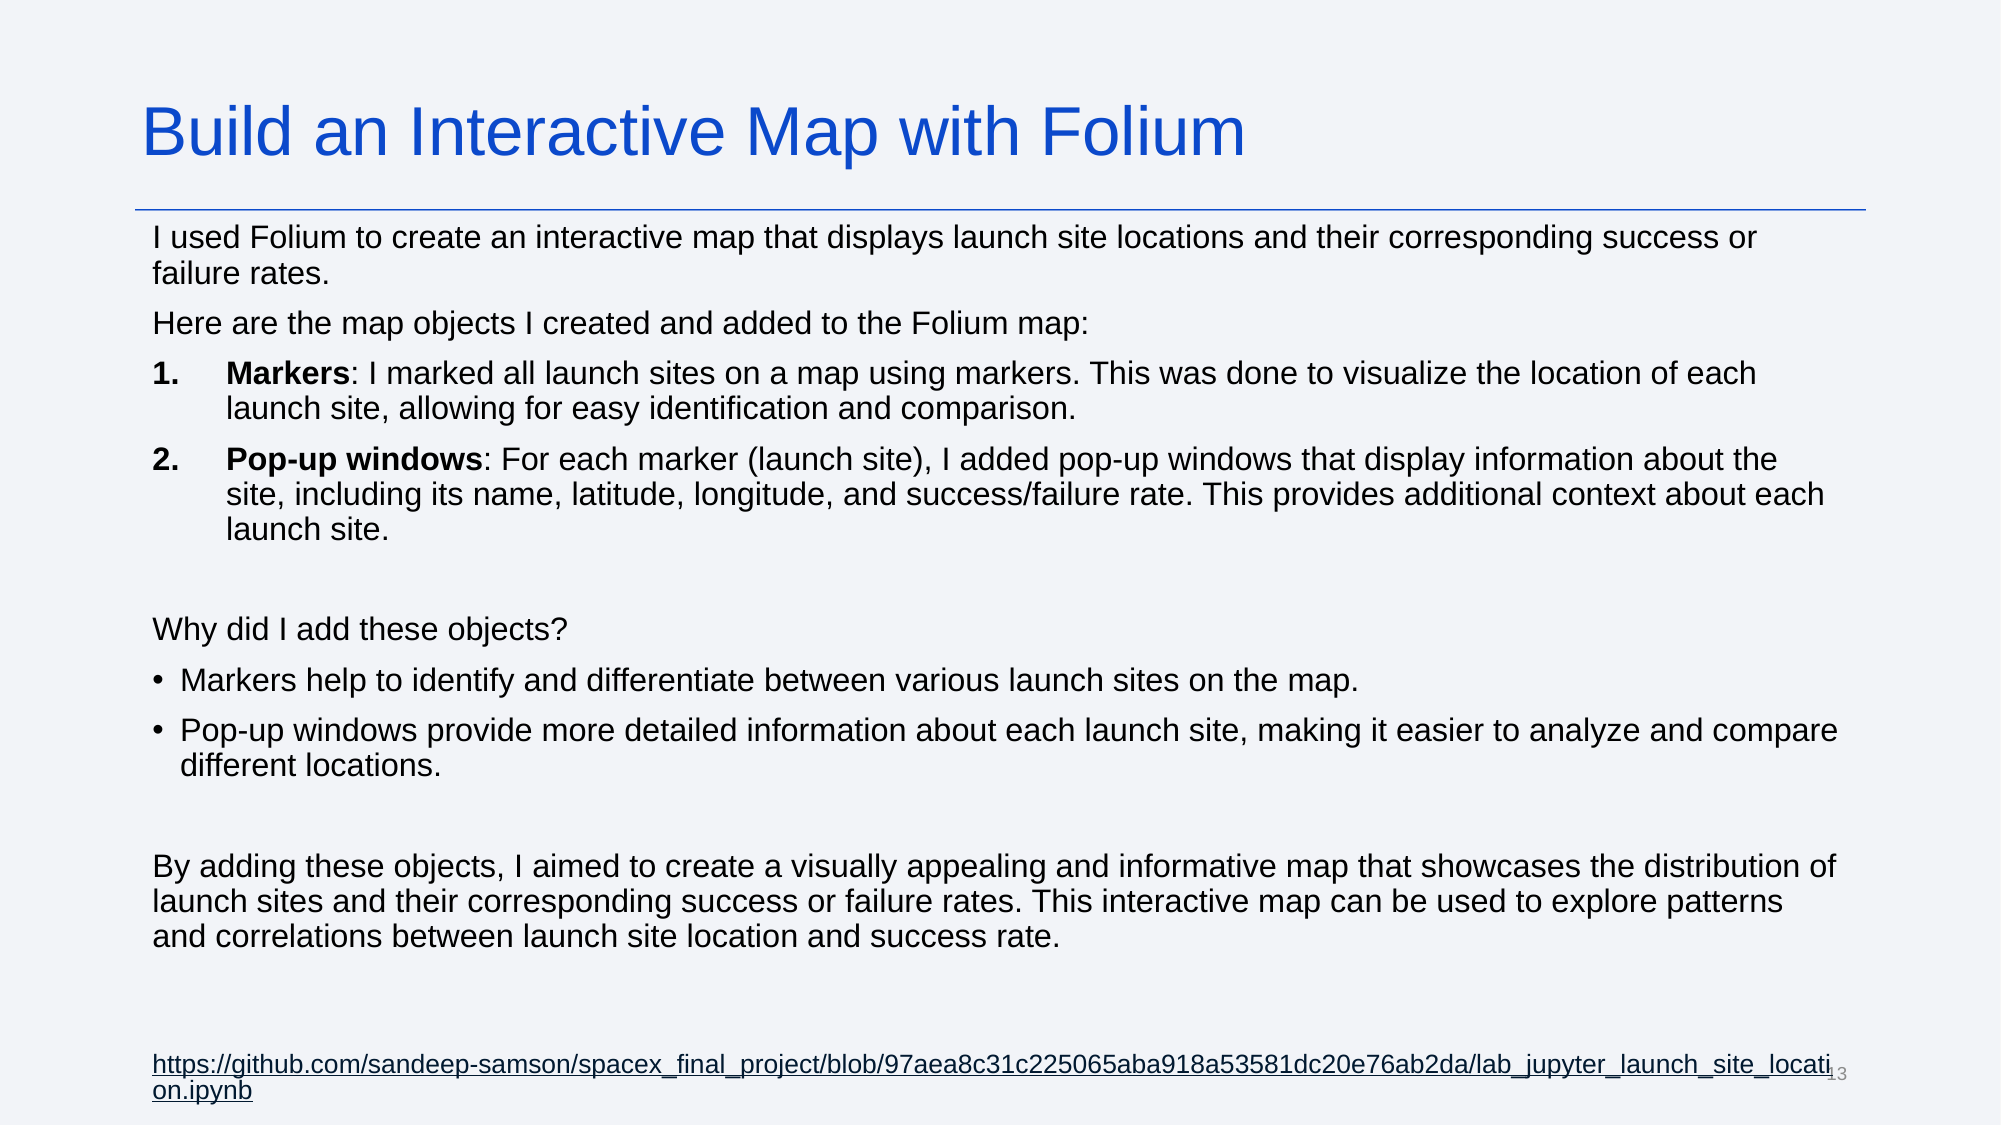

Build an Interactive Map with Folium
I used Folium to create an interactive map that displays launch site locations and their corresponding success or failure rates.
Here are the map objects I created and added to the Folium map:
Markers: I marked all launch sites on a map using markers. This was done to visualize the location of each launch site, allowing for easy identification and comparison.
Pop-up windows: For each marker (launch site), I added pop-up windows that display information about the site, including its name, latitude, longitude, and success/failure rate. This provides additional context about each launch site.

Why did I add these objects?
Markers help to identify and differentiate between various launch sites on the map.
Pop-up windows provide more detailed information about each launch site, making it easier to analyze and compare different locations.

By adding these objects, I aimed to create a visually appealing and informative map that showcases the distribution of launch sites and their corresponding success or failure rates. This interactive map can be used to explore patterns and correlations between launch site location and success rate.

https://github.com/sandeep-samson/spacex_final_project/blob/97aea8c31c225065aba918a53581dc20e76ab2da/lab_jupyter_launch_site_location.ipynb

13